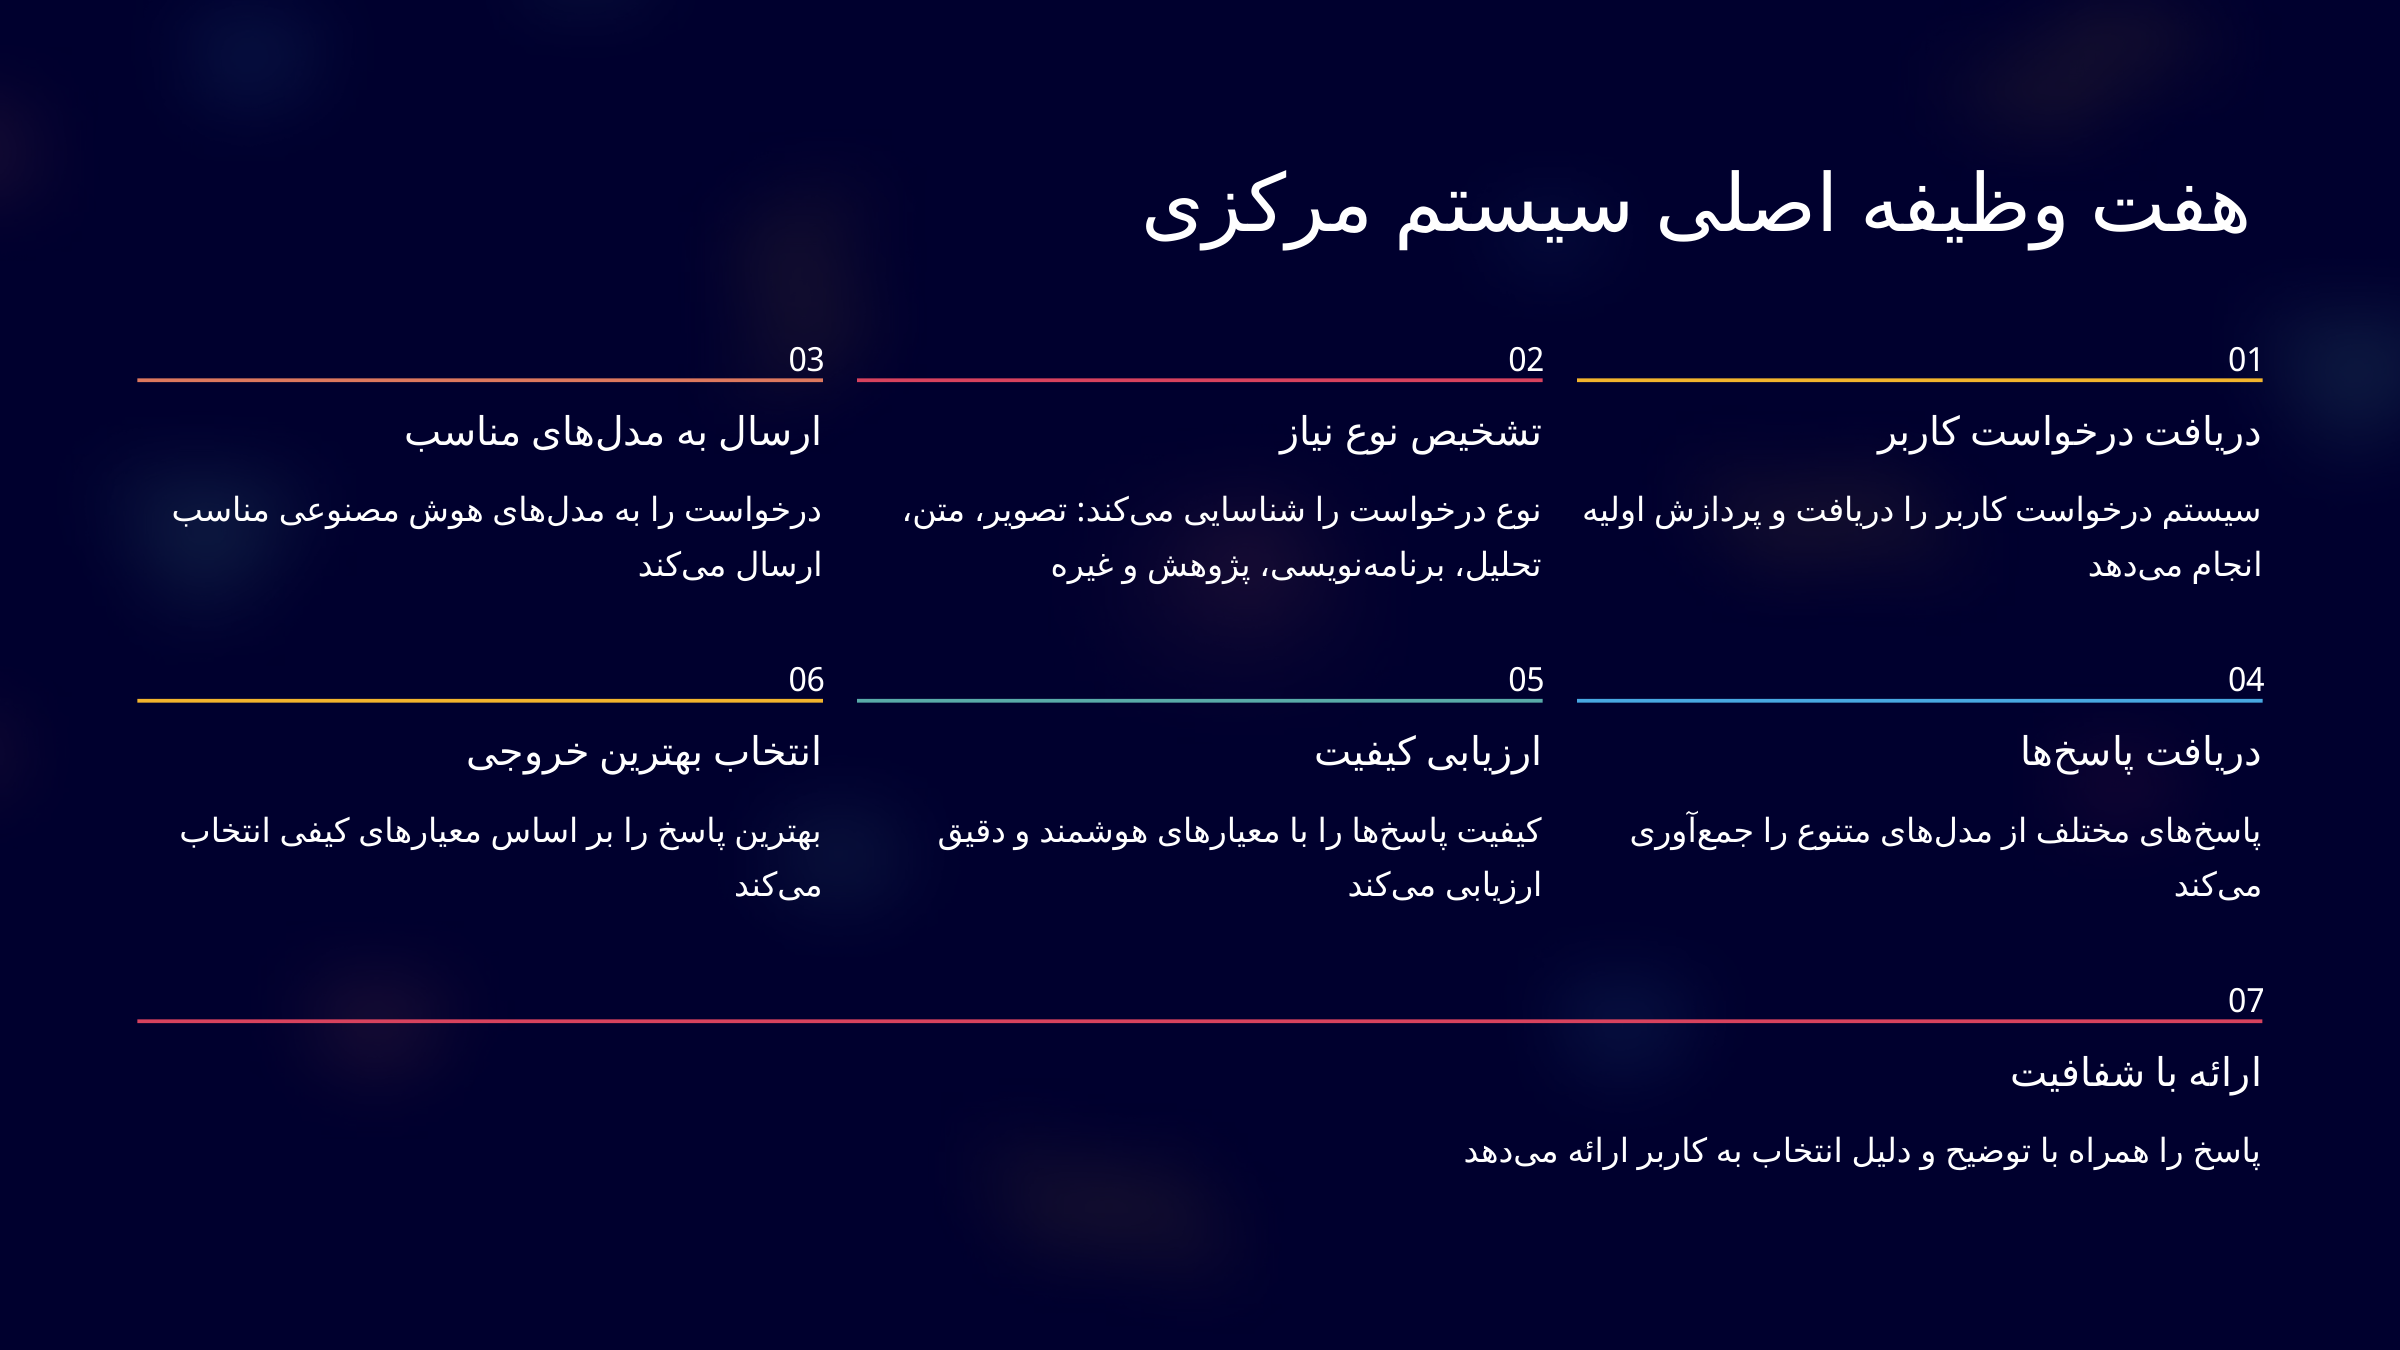

هفت وظیفه اصلی سیستم مرکزی
03
02
01

ارسال به مدل‌های مناسب
تشخیص نوع نیاز
دریافت درخواست کاربر
درخواست را به مدل‌های هوش مصنوعی مناسب ارسال می‌کند
نوع درخواست را شناسایی می‌کند: تصویر، متن، تحلیل، برنامه‌نویسی، پژوهش و غیره
سیستم درخواست کاربر را دریافت و پردازش اولیه انجام می‌دهد
06
05
04

انتخاب بهترین خروجی
ارزیابی کیفیت
دریافت پاسخ‌ها
بهترین پاسخ را بر اساس معیارهای کیفی انتخاب می‌کند
کیفیت پاسخ‌ها را با معیارهای هوشمند و دقیق ارزیابی می‌کند
پاسخ‌های مختلف از مدل‌های متنوع را جمع‌آوری می‌کند
07

ارائه با شفافیت
پاسخ را همراه با توضیح و دلیل انتخاب به کاربر ارائه می‌دهد